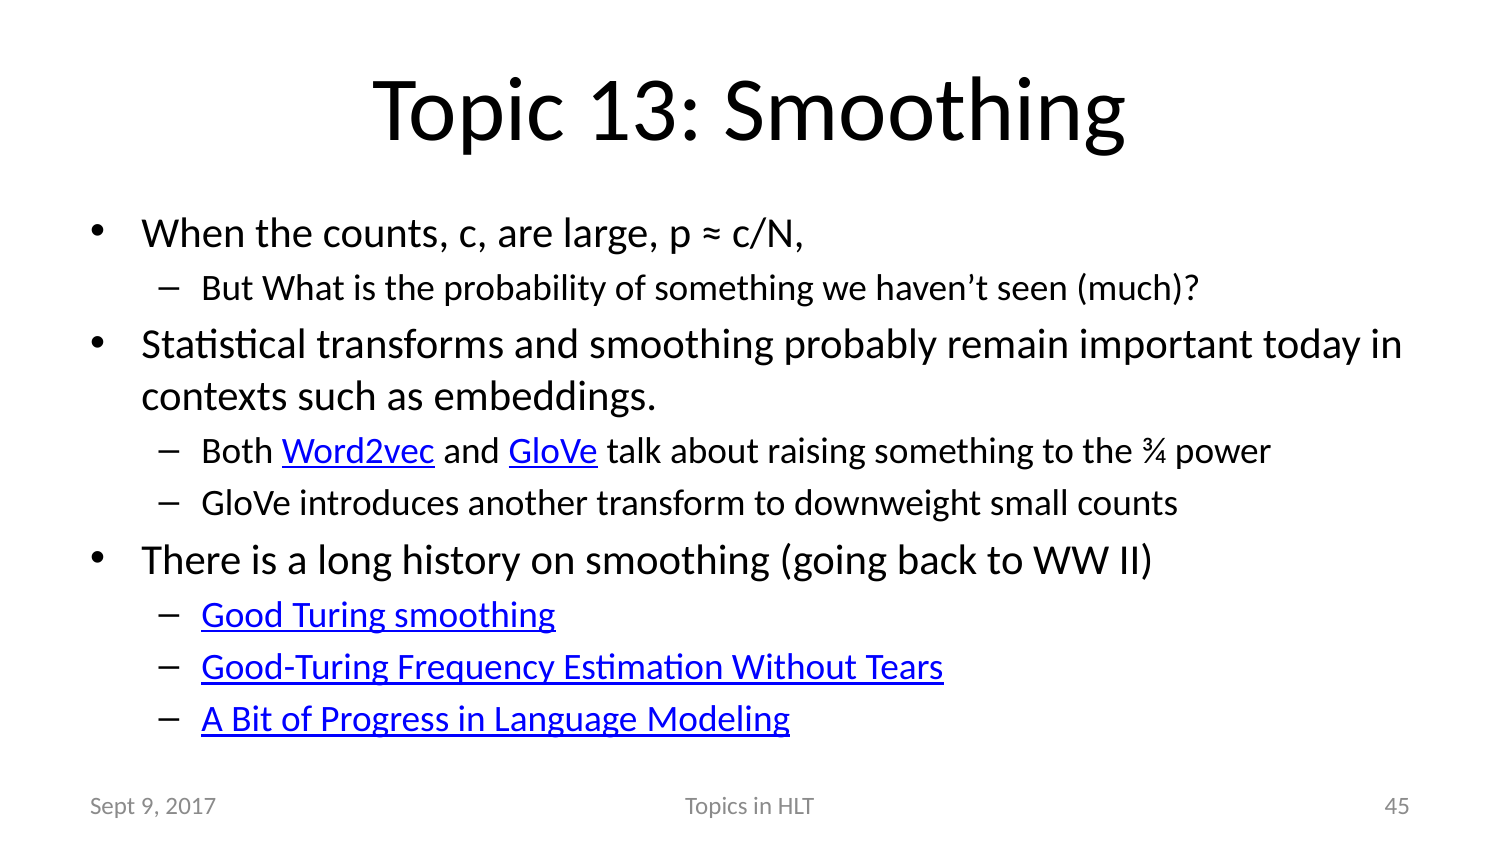

# Topic 13: Smoothing
When the counts, c, are large, p ≈ c/N,
But What is the probability of something we haven’t seen (much)?
Statistical transforms and smoothing probably remain important today in contexts such as embeddings.
Both Word2vec and GloVe talk about raising something to the ¾ power
GloVe introduces another transform to downweight small counts
There is a long history on smoothing (going back to WW II)
Good Turing smoothing
Good-Turing Frequency Estimation Without Tears
A Bit of Progress in Language Modeling
Sept 9, 2017
Topics in HLT
45